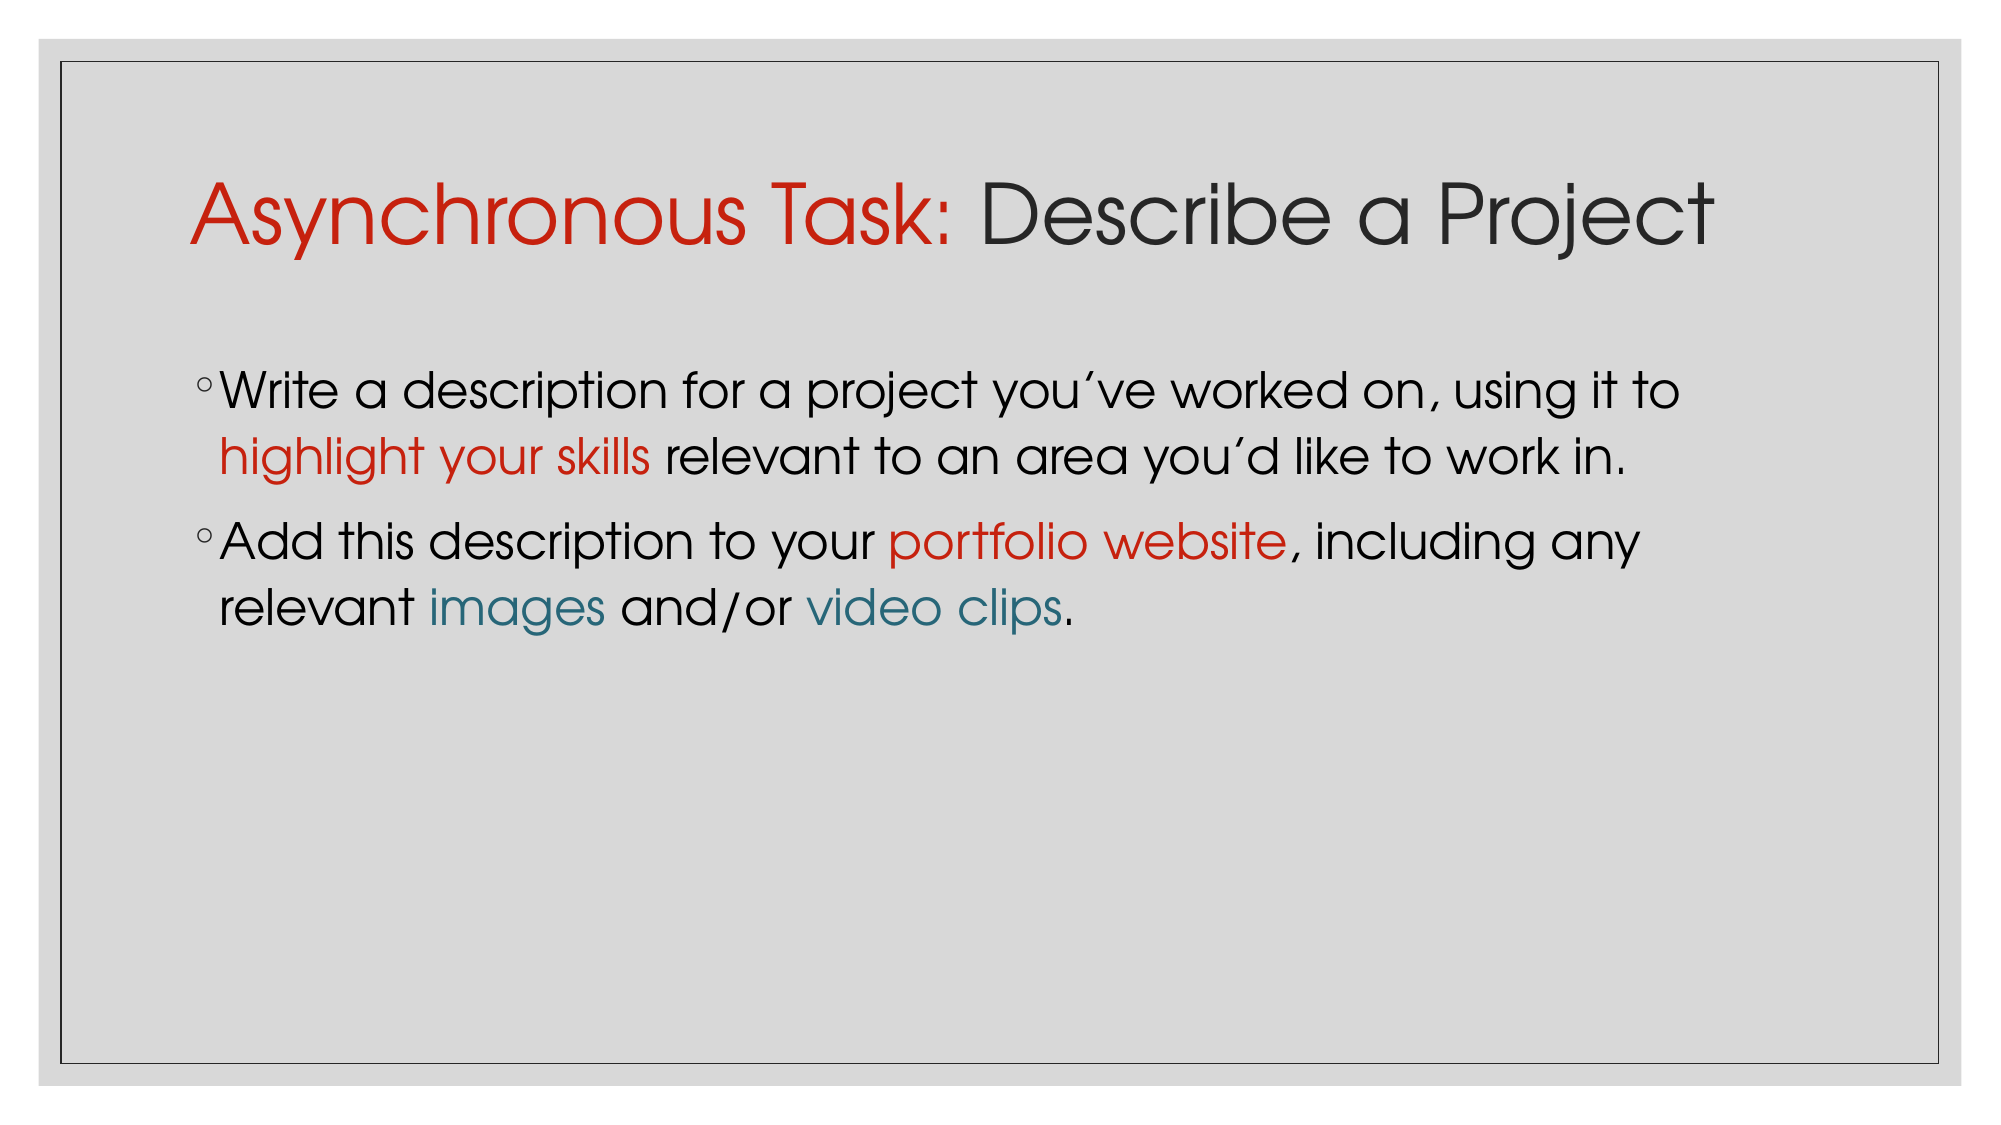

# Asynchronous Task: Describe a Project
Write a description for a project you’ve worked on, using it to highlight your skills relevant to an area you’d like to work in.
Add this description to your portfolio website, including any relevant images and/or video clips.